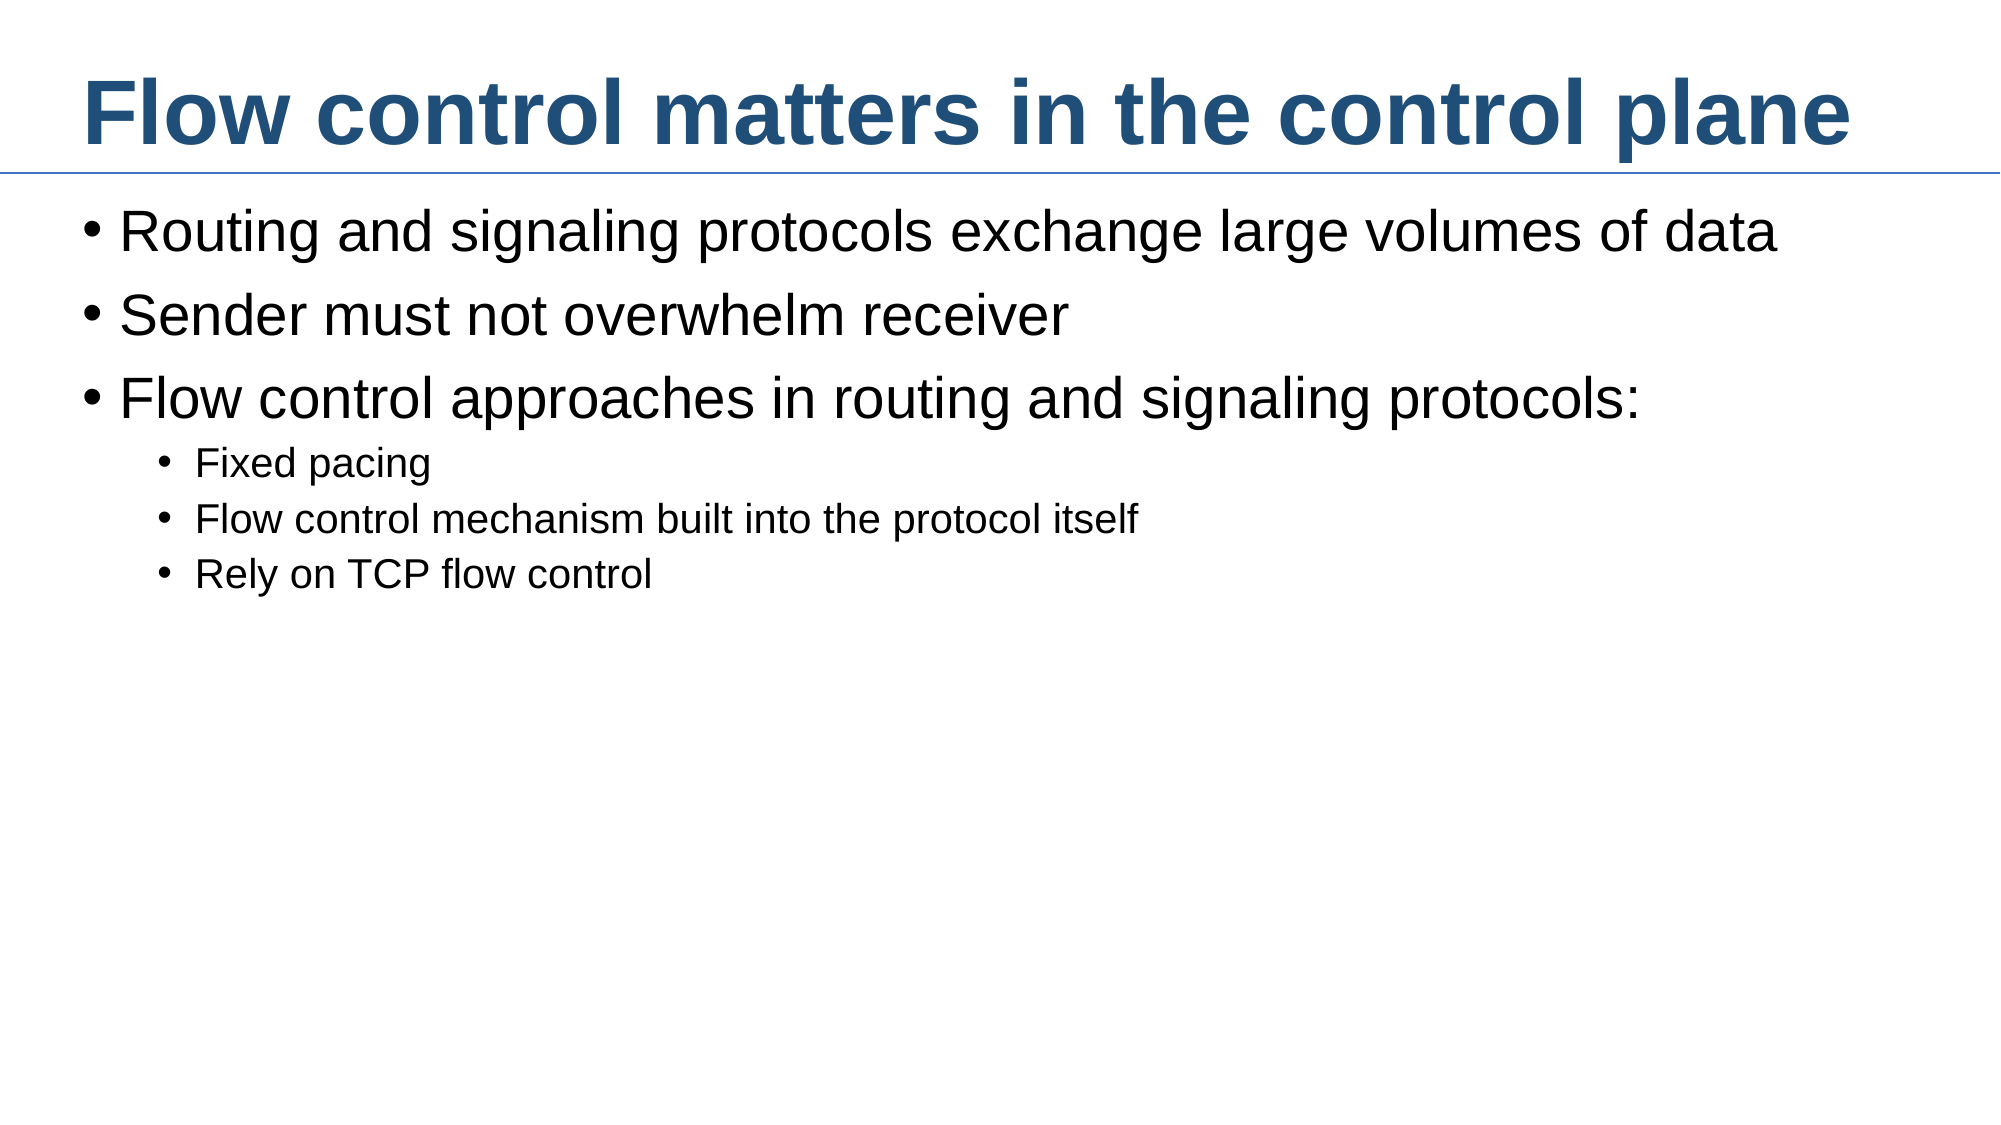

# Flow control matters in the control plane
Routing and signaling protocols exchange large volumes of data
Sender must not overwhelm receiver
Flow control approaches in routing and signaling protocols:
Fixed pacing
Flow control mechanism built into the protocol itself
Rely on TCP flow control